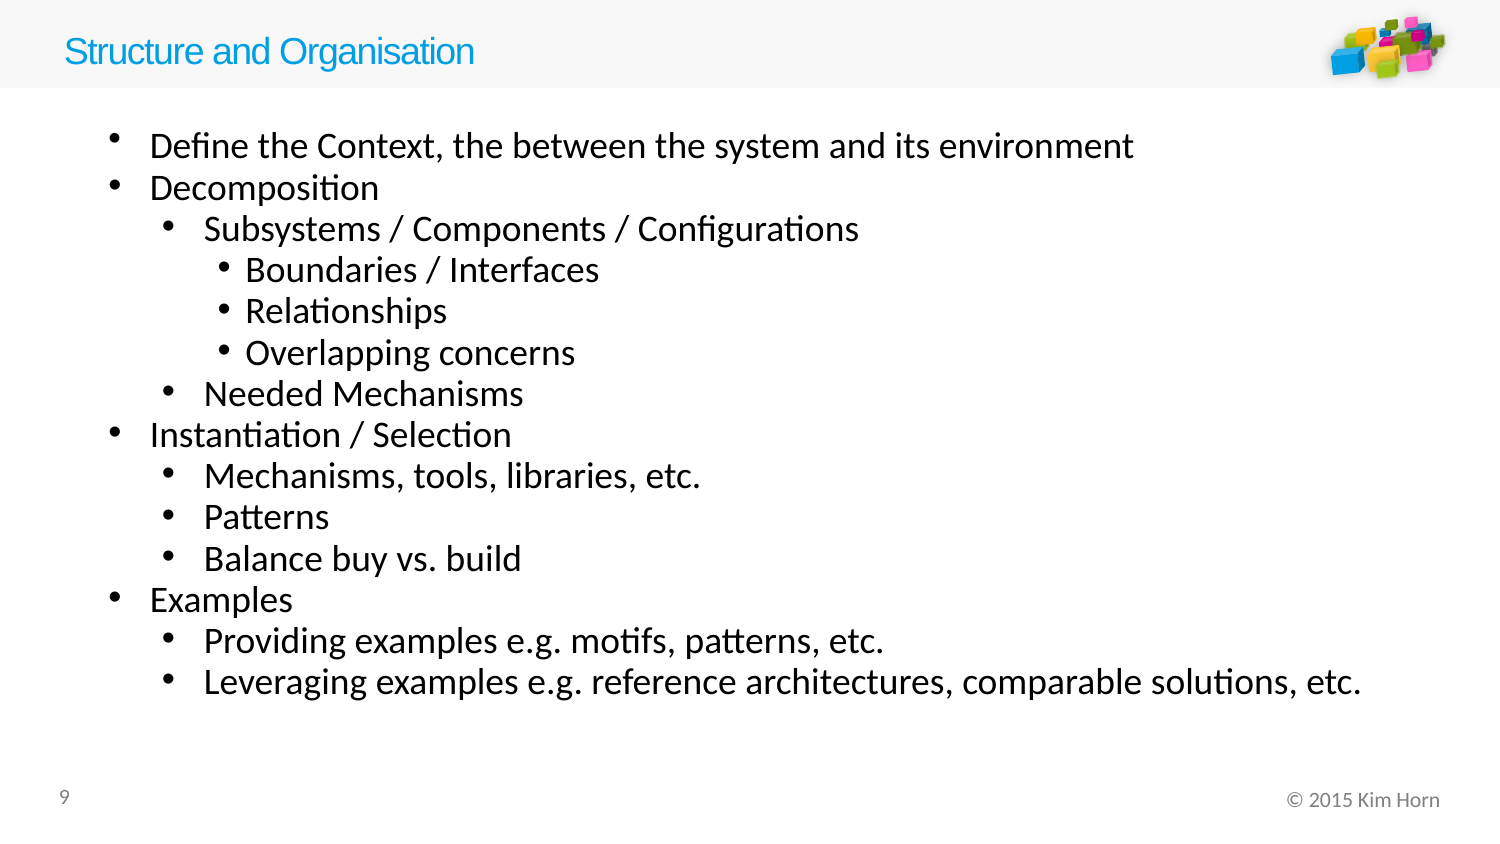

# Structure and Organisation
Define the Context, the between the system and its environment
Decomposition
Subsystems / Components / Configurations
Boundaries / Interfaces
Relationships
Overlapping concerns
Needed Mechanisms
Instantiation / Selection
Mechanisms, tools, libraries, etc.
Patterns
Balance buy vs. build
Examples
Providing examples e.g. motifs, patterns, etc.
Leveraging examples e.g. reference architectures, comparable solutions, etc.